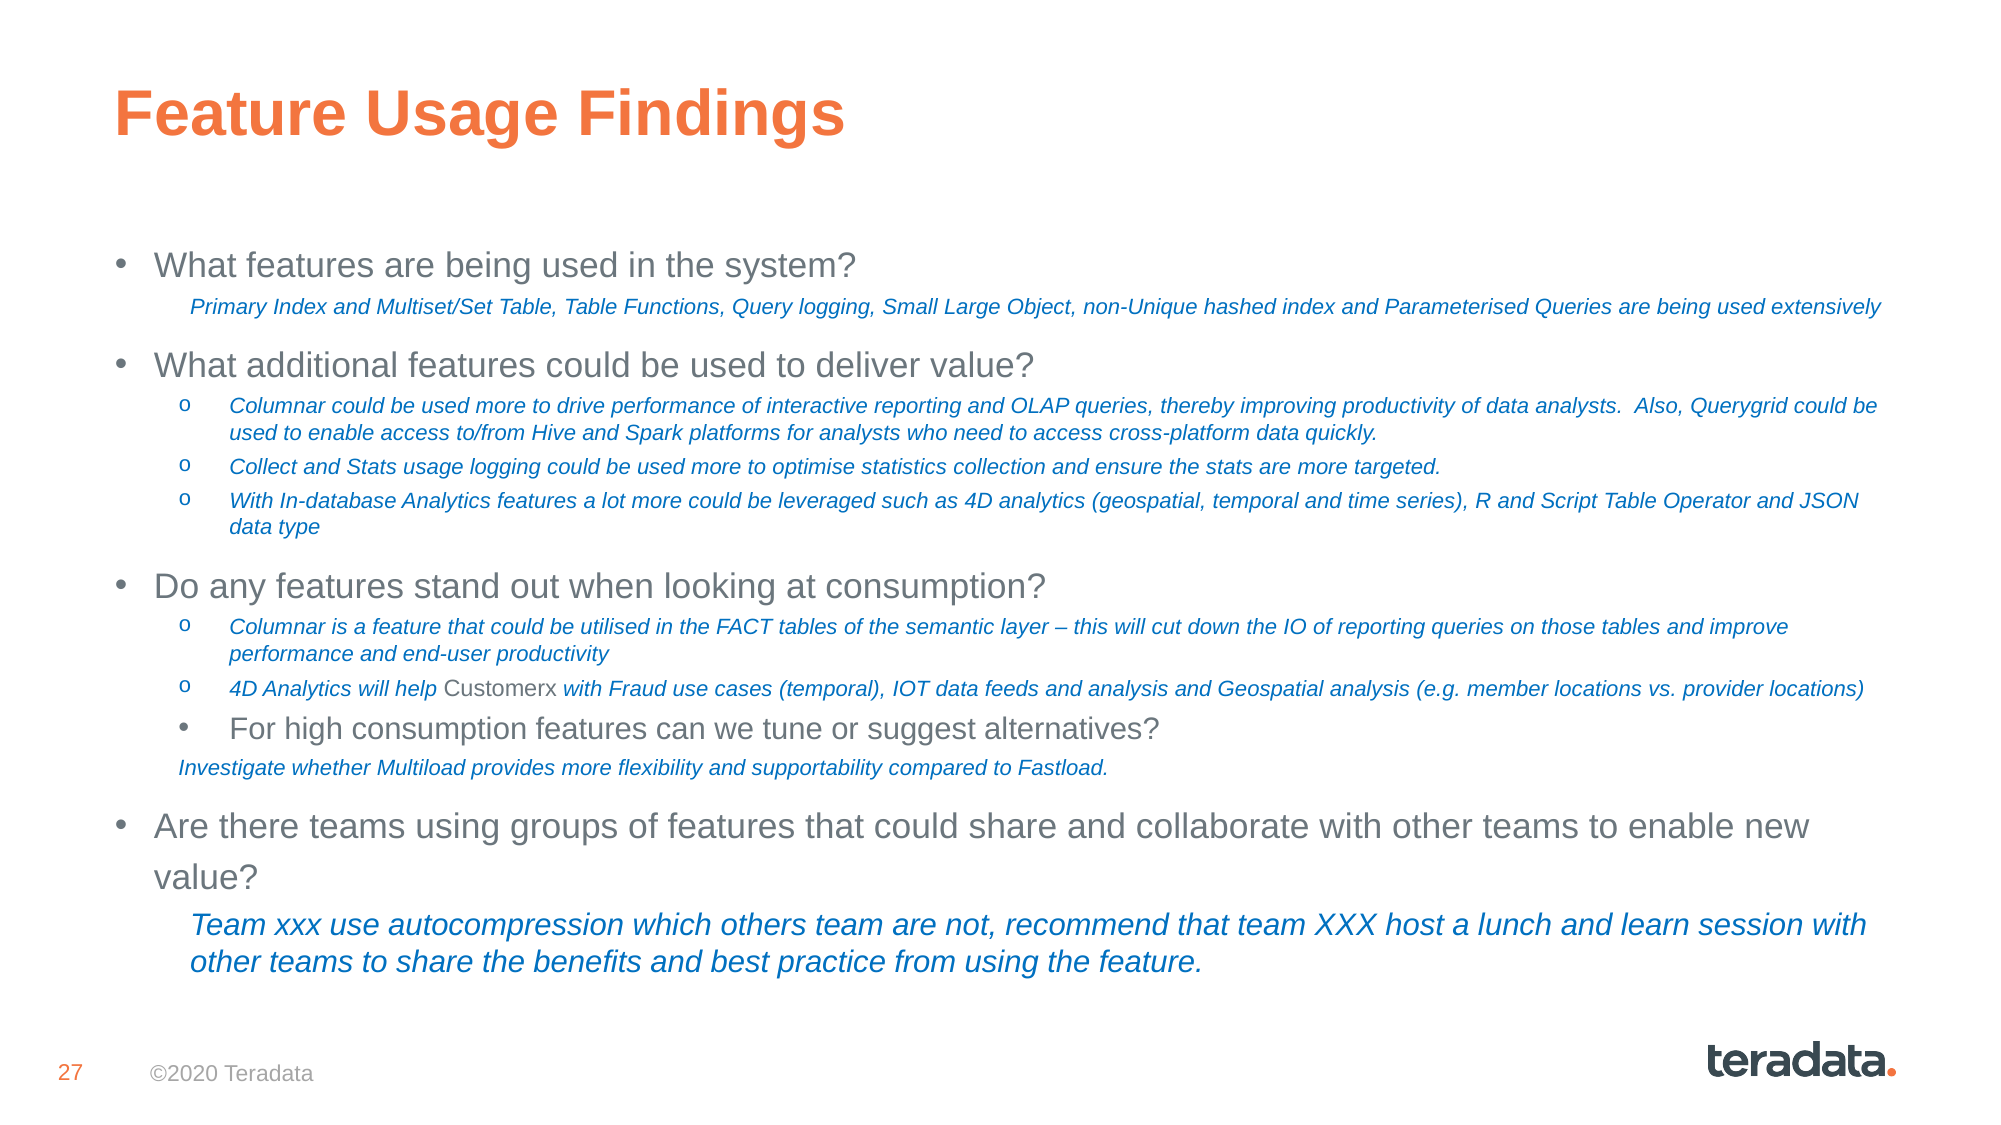

# Feature Usage Findings
What features are being used in the system?
Primary Index and Multiset/Set Table, Table Functions, Query logging, Small Large Object, non-Unique hashed index and Parameterised Queries are being used extensively
What additional features could be used to deliver value?
Columnar could be used more to drive performance of interactive reporting and OLAP queries, thereby improving productivity of data analysts.  Also, Querygrid could be used to enable access to/from Hive and Spark platforms for analysts who need to access cross-platform data quickly.
Collect and Stats usage logging could be used more to optimise statistics collection and ensure the stats are more targeted.
With In-database Analytics features a lot more could be leveraged such as 4D analytics (geospatial, temporal and time series), R and Script Table Operator and JSON data type
Do any features stand out when looking at consumption?
Columnar is a feature that could be utilised in the FACT tables of the semantic layer – this will cut down the IO of reporting queries on those tables and improve performance and end-user productivity
4D Analytics will help Customerx with Fraud use cases (temporal), IOT data feeds and analysis and Geospatial analysis (e.g. member locations vs. provider locations)
For high consumption features can we tune or suggest alternatives?
	Investigate whether Multiload provides more flexibility and supportability compared to Fastload.
Are there teams using groups of features that could share and collaborate with other teams to enable new value?
Team xxx use autocompression which others team are not, recommend that team XXX host a lunch and learn session with other teams to share the benefits and best practice from using the feature.